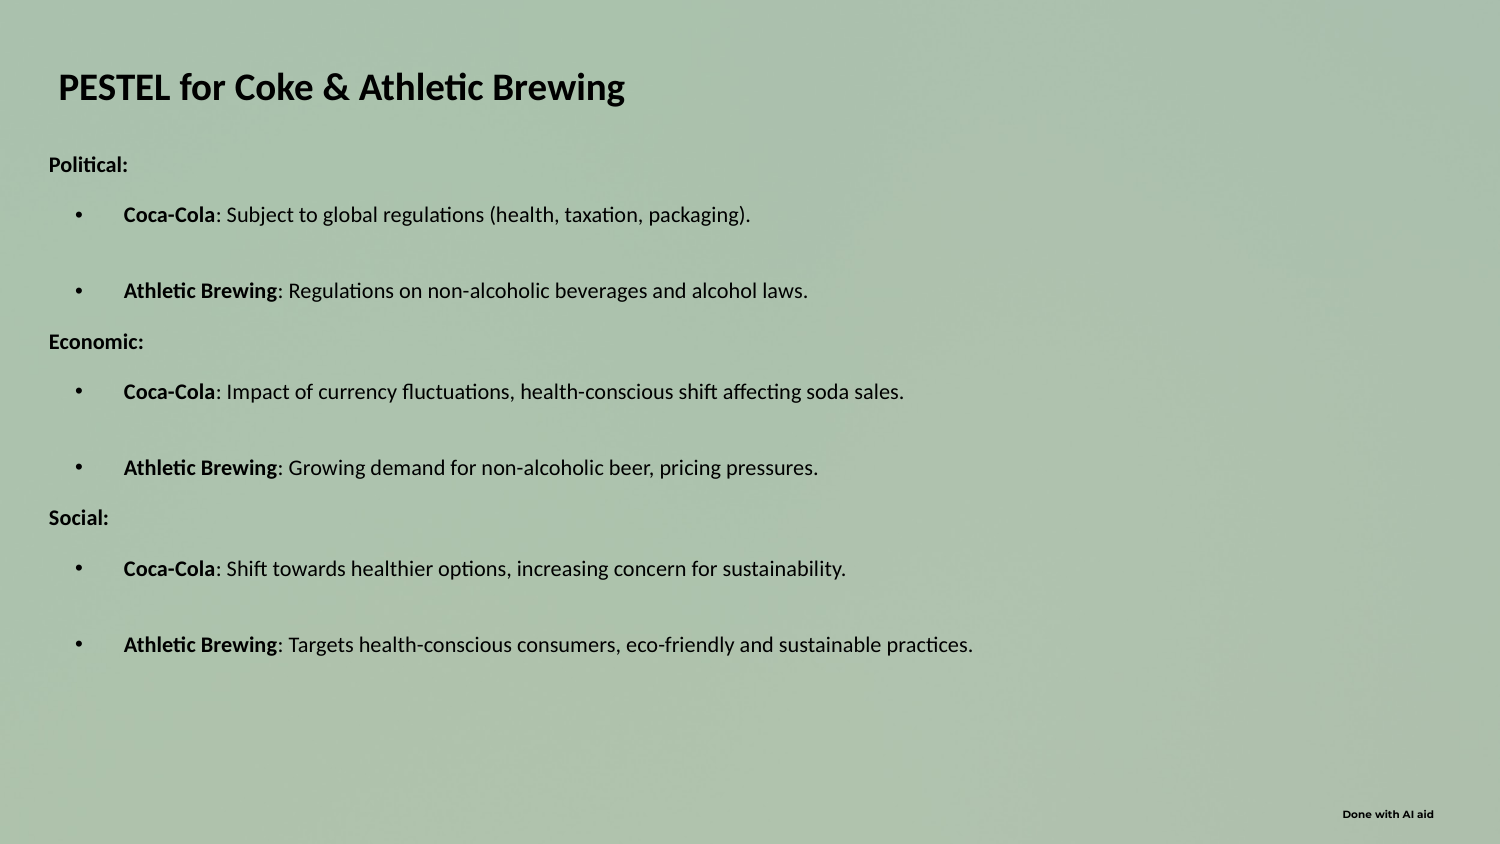

PESTEL for Coke & Athletic Brewing

Political:
Coca-Cola: Subject to global regulations (health, taxation, packaging).
Athletic Brewing: Regulations on non-alcoholic beverages and alcohol laws.
Economic:
Coca-Cola: Impact of currency fluctuations, health-conscious shift affecting soda sales.
Athletic Brewing: Growing demand for non-alcoholic beer, pricing pressures.
Social:
Coca-Cola: Shift towards healthier options, increasing concern for sustainability.
Athletic Brewing: Targets health-conscious consumers, eco-friendly and sustainable practices.

Done with AI aid